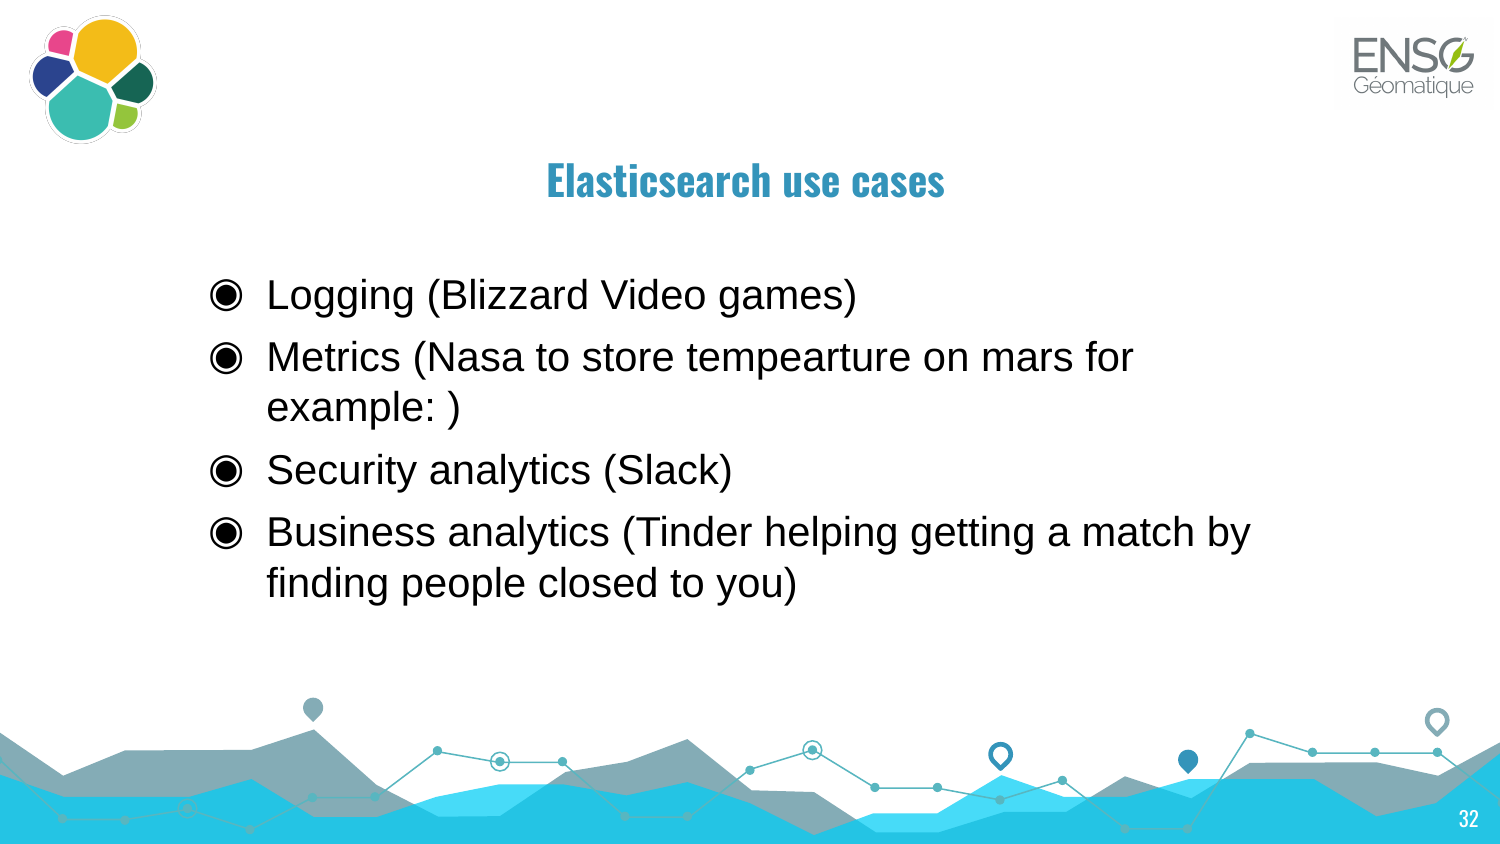

# Elasticsearch use cases
Logging (Blizzard Video games)
Metrics (Nasa to store tempearture on mars for example: )
Security analytics (Slack)
Business analytics (Tinder helping getting a match by finding people closed to you)

32